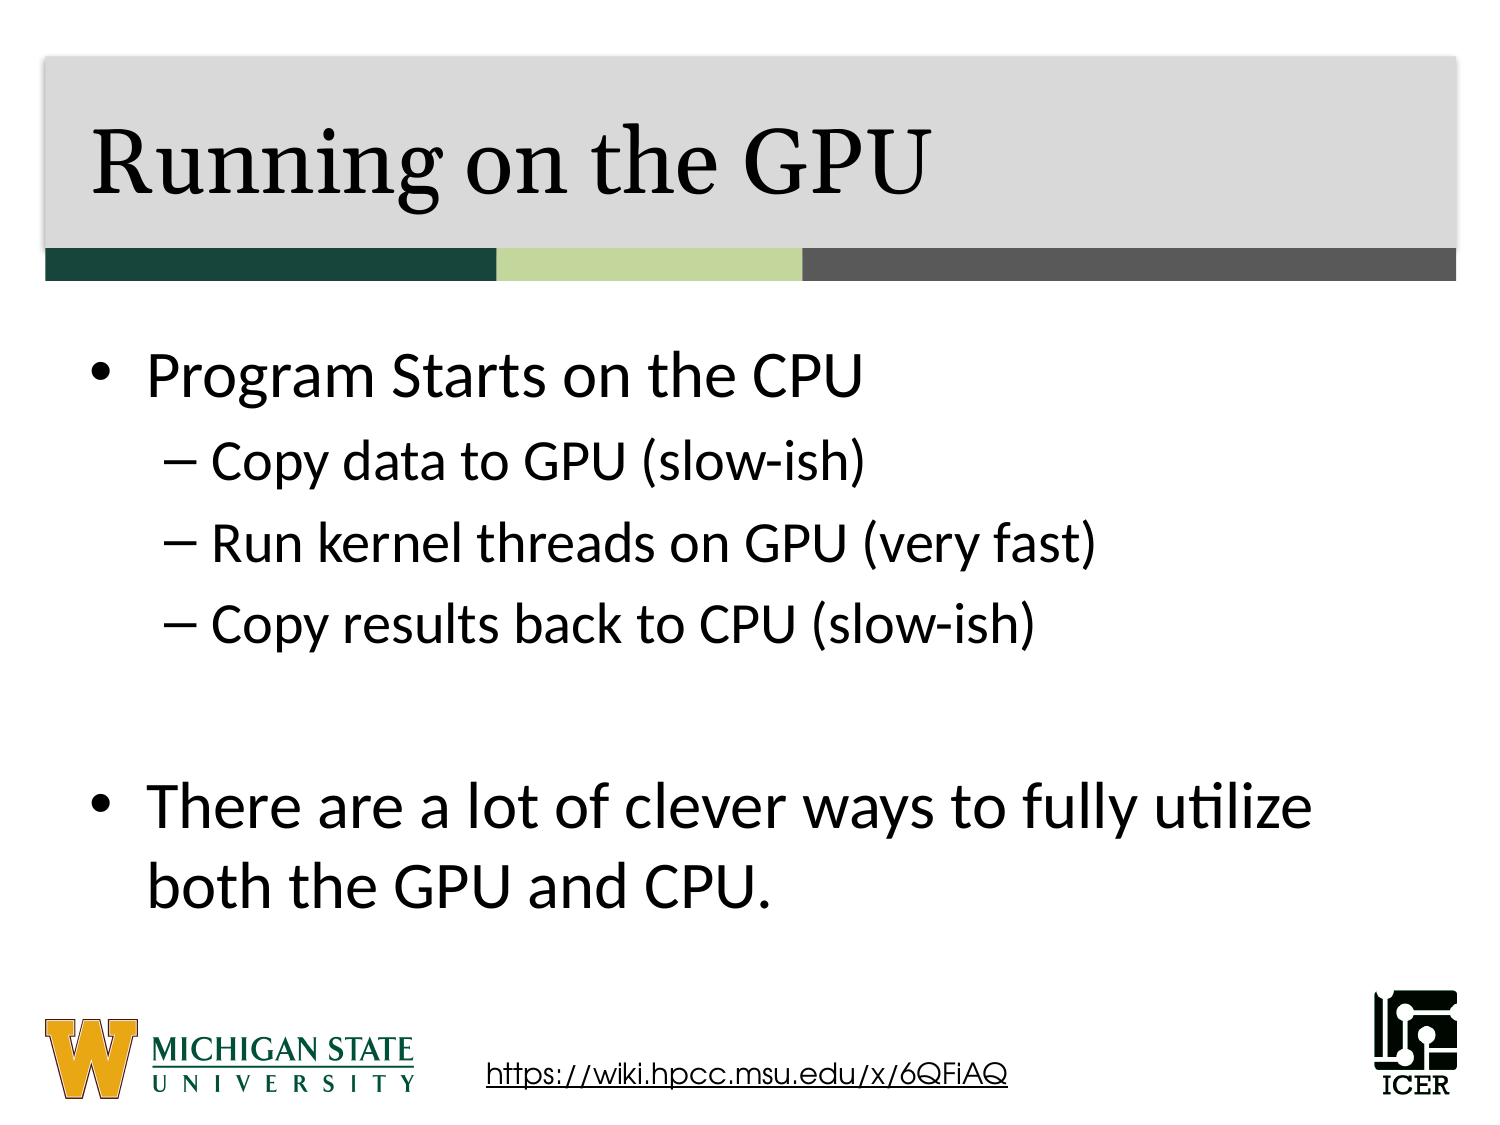

# Running on the GPU
Program Starts on the CPU
Copy data to GPU (slow-ish)
Run kernel threads on GPU (very fast)
Copy results back to CPU (slow-ish)

There are a lot of clever ways to fully utilize both the GPU and CPU.